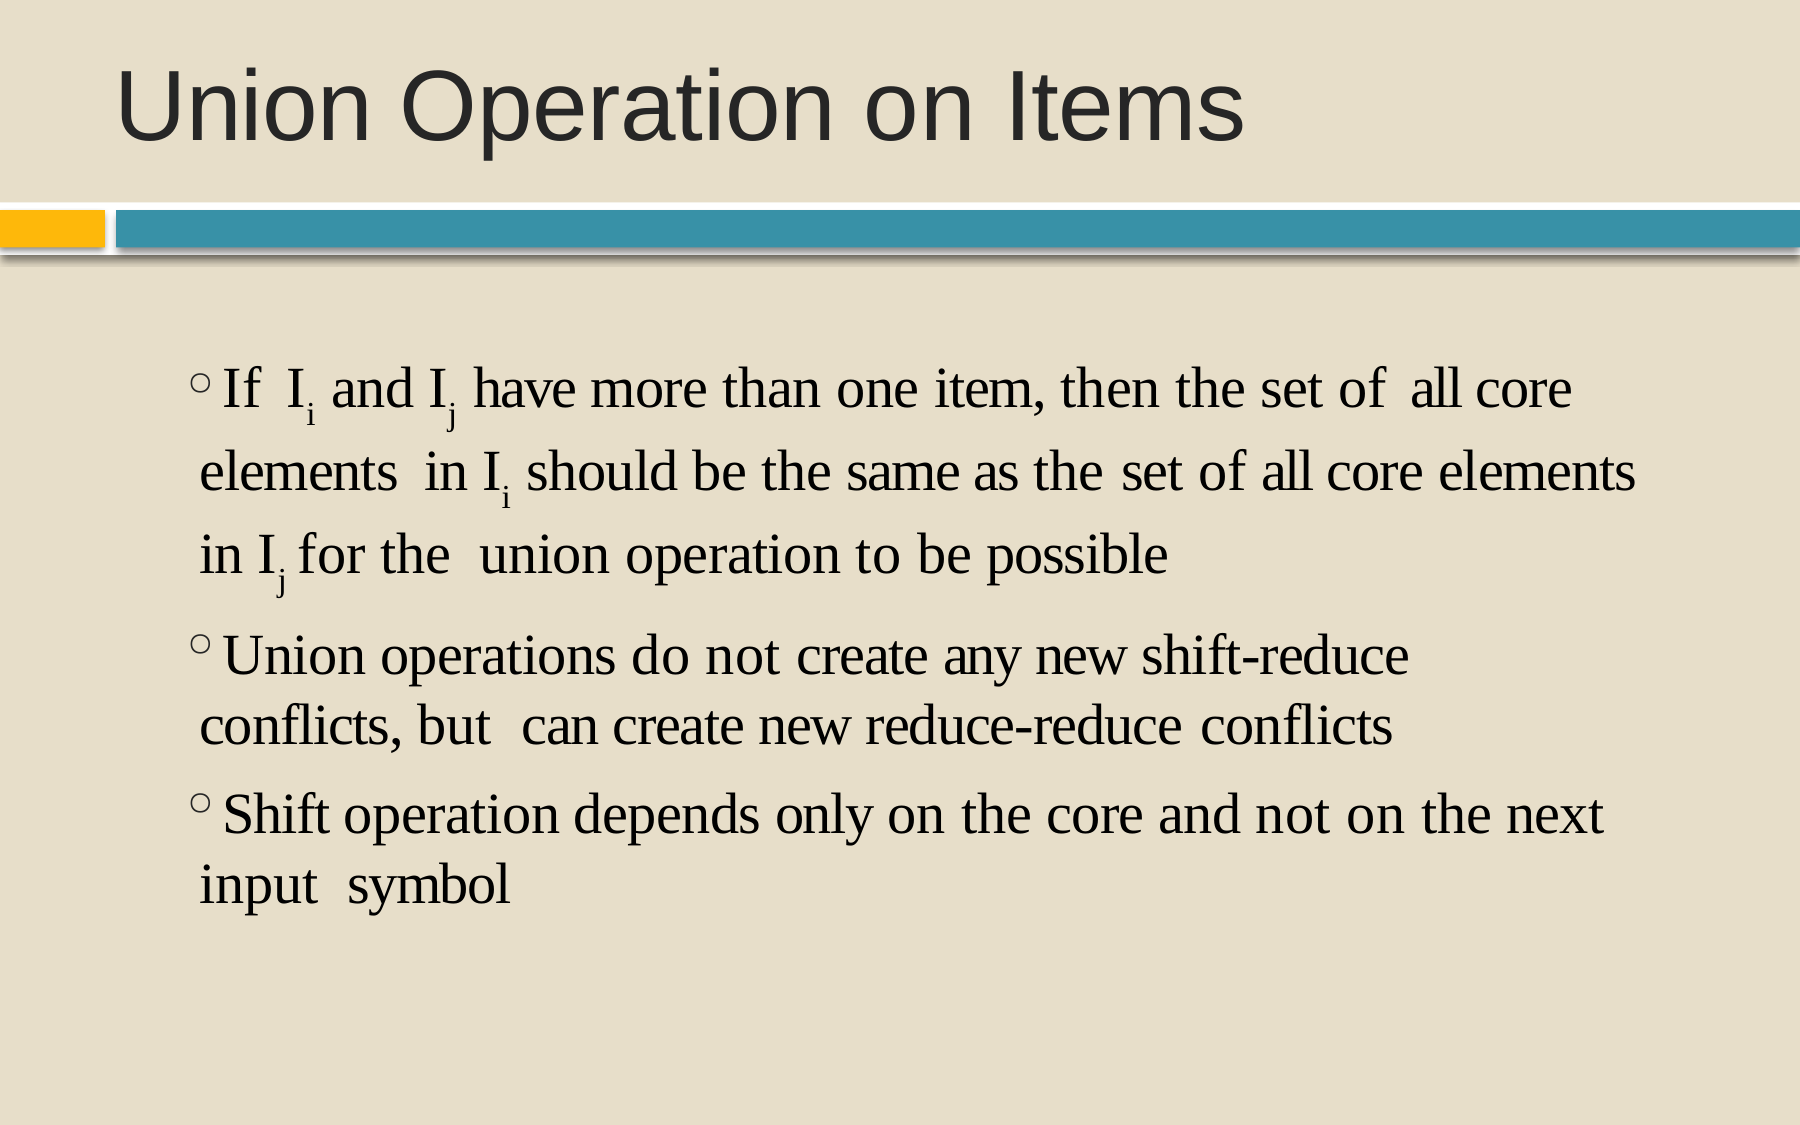

# Union Operation on Items
If	Ii  and Ij  have more than one item, then the set of	all core elements  in Ii  should be the same as the set of all core elements in Ij for the  union operation to be possible
Union operations do not create any new shift-reduce conflicts, but  can create new reduce-reduce conflicts
Shift operation depends only on the core and not on the next input  symbol